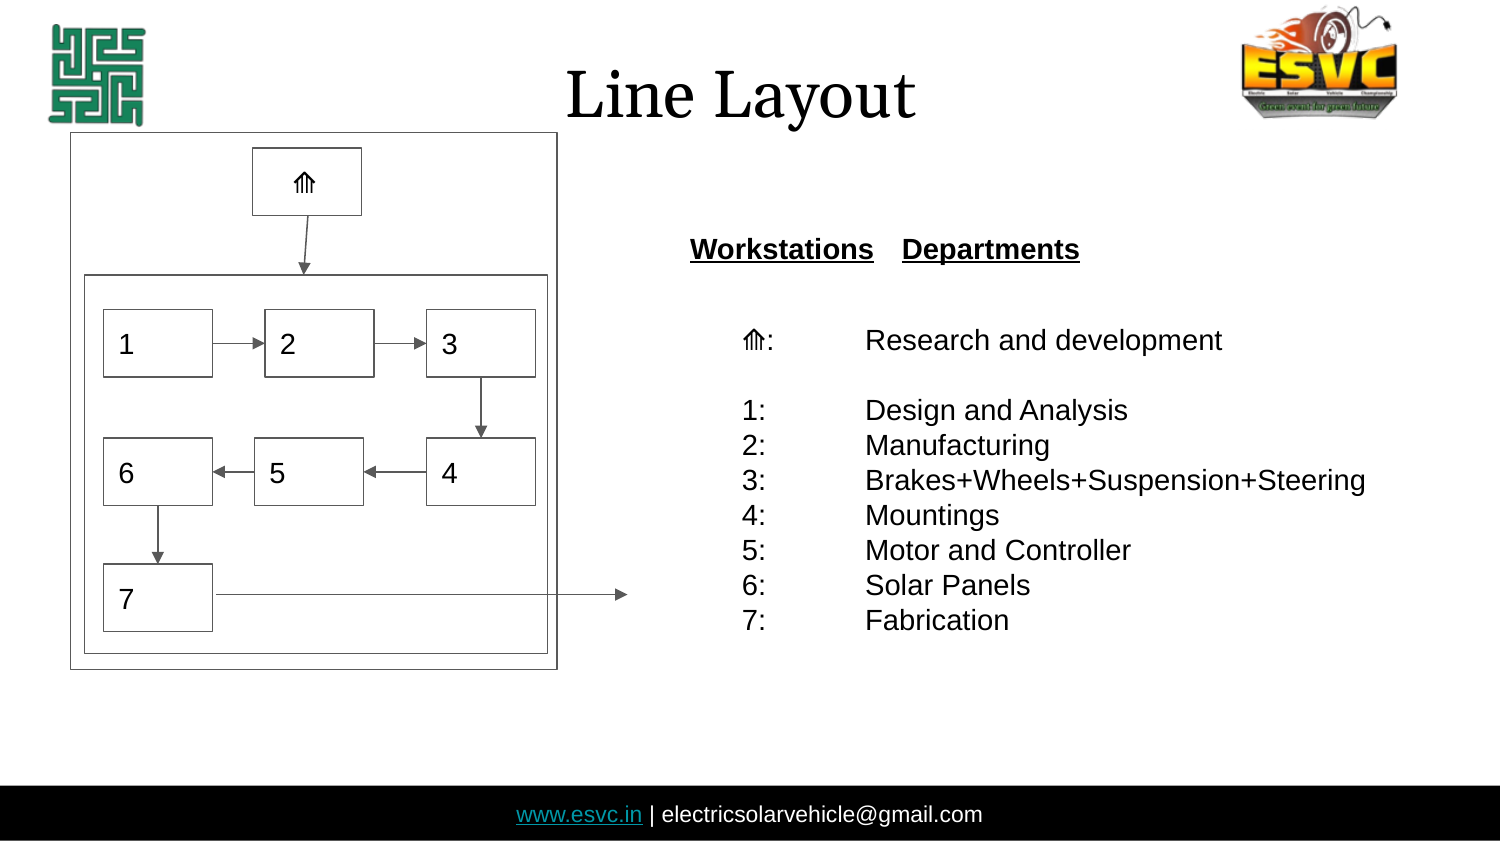

Line Layout

   ⟰
Workstations
Departments

⟰:           Research and development

1:            Design and Analysis
2:            Manufacturing
3:            Brakes+Wheels+Suspension+Steering
4:            Mountings
5:            Motor and Controller
6:            Solar Panels
7:            Fabrication

1
2
3
6
5
4
7